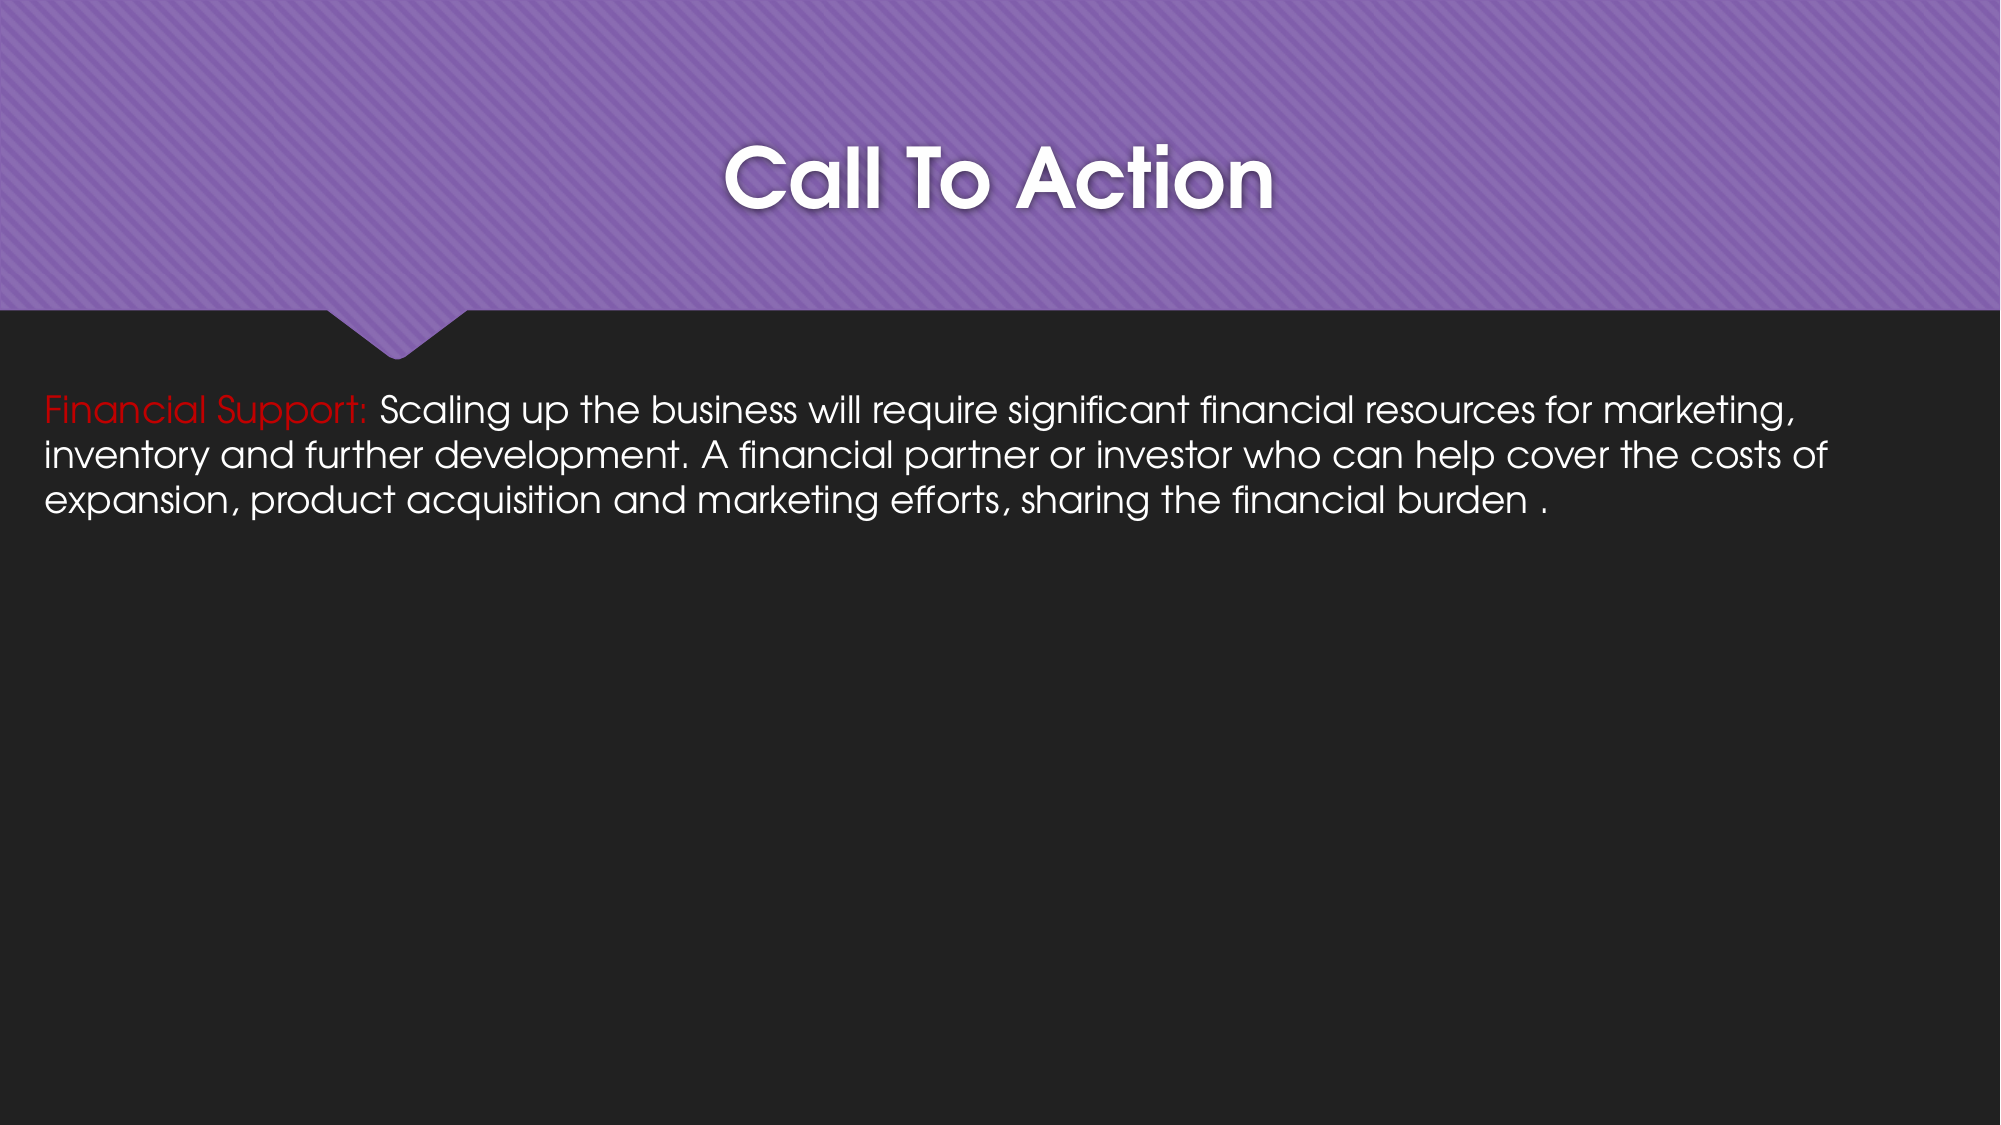

# Call To Action
Financial Support: Scaling up the business will require significant financial resources for marketing, inventory and further development. A financial partner or investor who can help cover the costs of expansion, product acquisition and marketing efforts, sharing the financial burden .